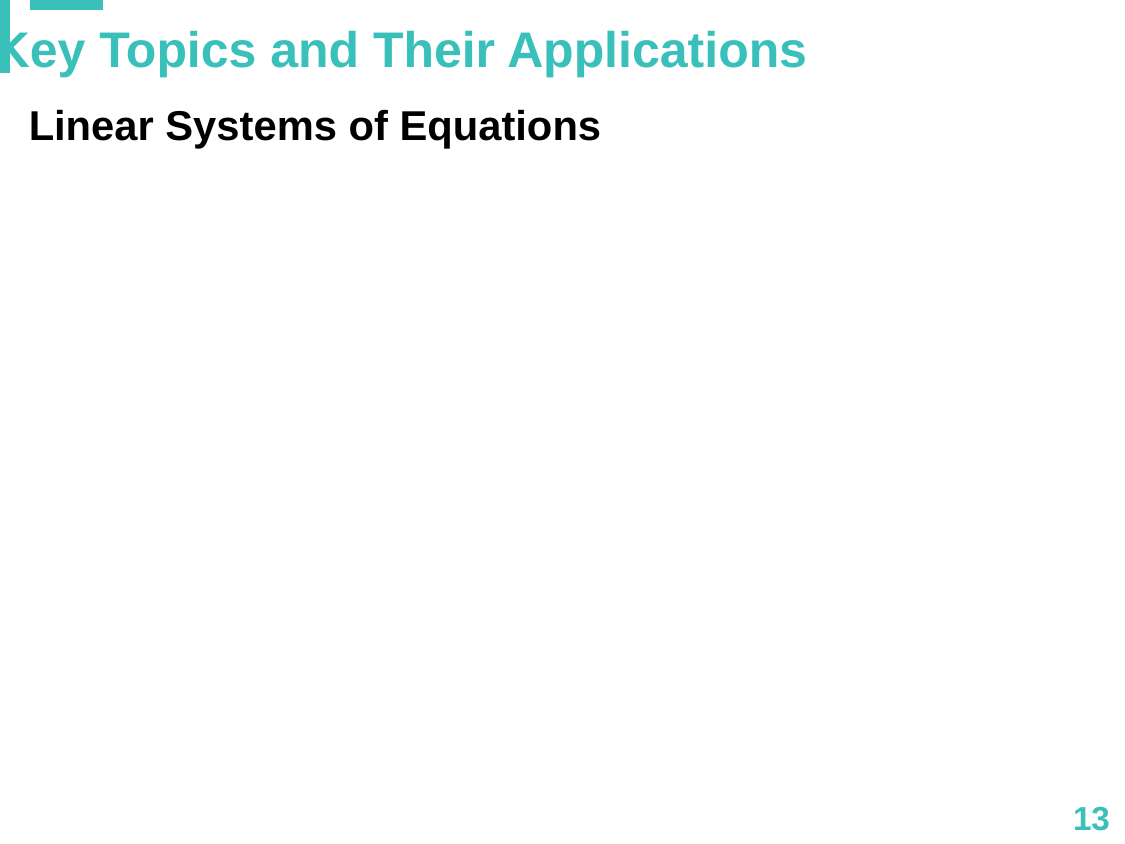

Key Topics and Their Applications
Linear Systems of Equations

13